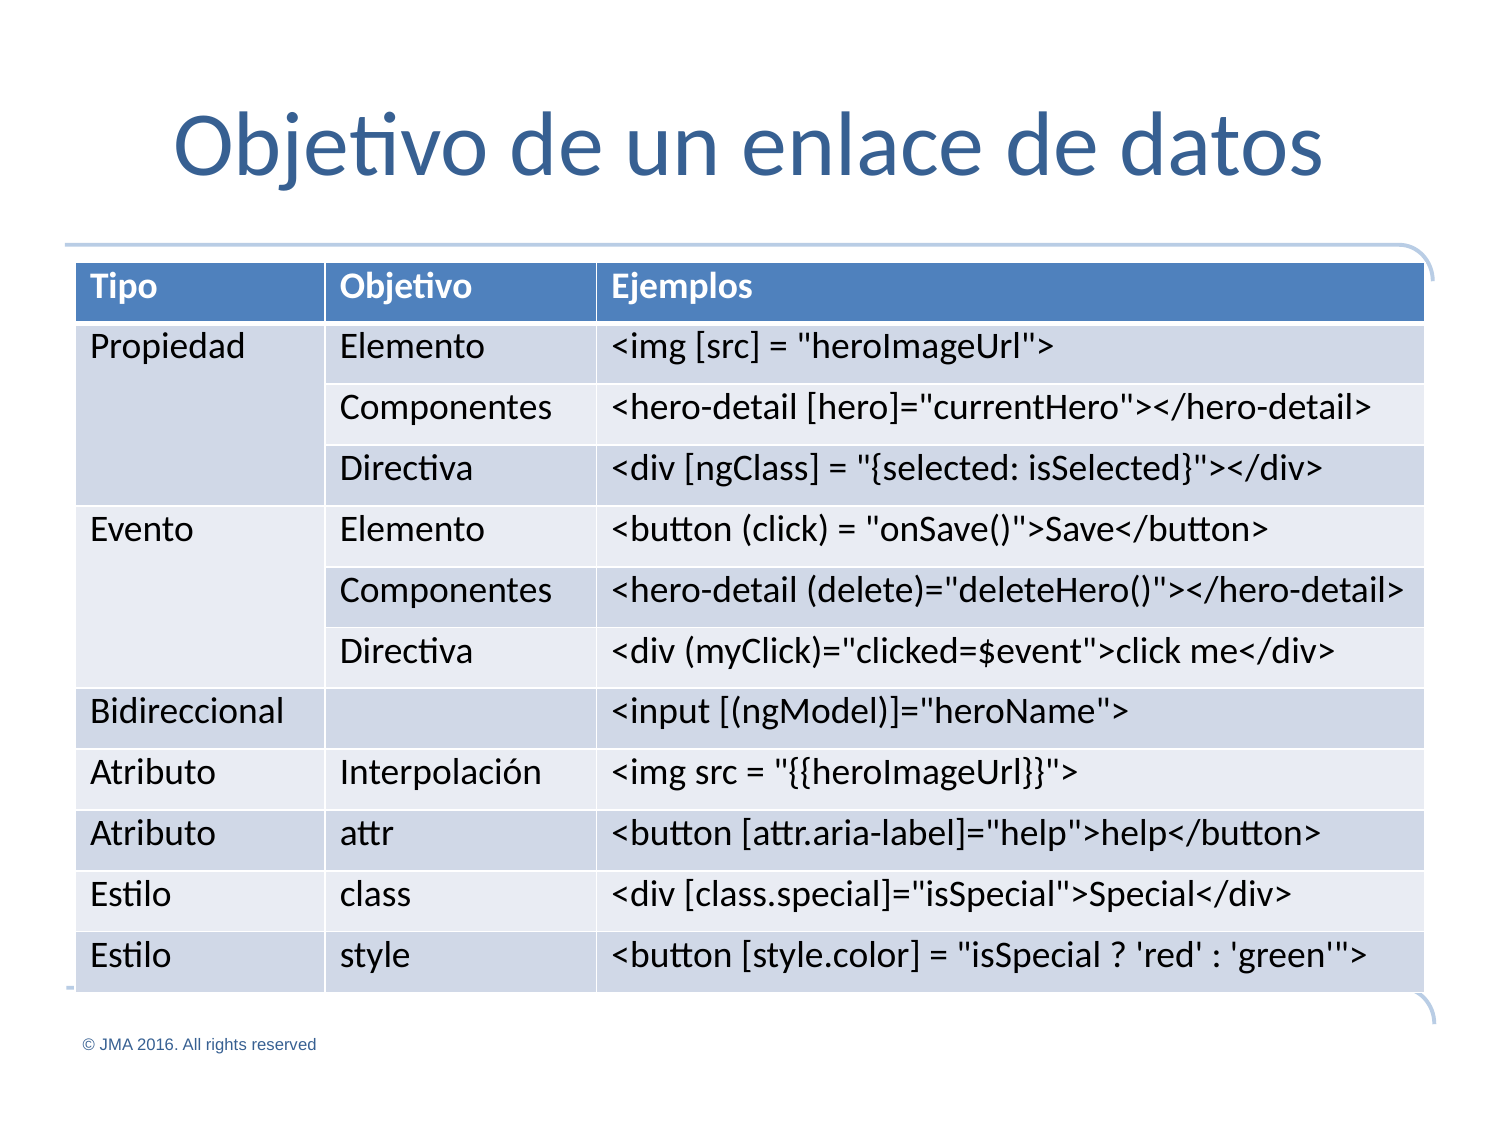

# Objetivo de un enlace de datos
| Tipo | Objetivo | Ejemplos |
| --- | --- | --- |
| Propiedad | Elemento | <img [src] = "heroImageUrl"> |
|  | Componentes | <hero-detail [hero]="currentHero"></hero-detail> |
|  | Directiva | <div [ngClass] = "{selected: isSelected}"></div> |
| Evento | Elemento | <button (click) = "onSave()">Save</button> |
|  | Componentes | <hero-detail (delete)="deleteHero()"></hero-detail> |
|  | Directiva | <div (myClick)="clicked=$event">click me</div> |
| Bidireccional |  | <input [(ngModel)]="heroName"> |
| Atributo | Interpolación | <img src = "{{heroImageUrl}}"> |
| Atributo | attr | <button [attr.aria-label]="help">help</button> |
| Estilo | class | <div [class.special]="isSpecial">Special</div> |
| Estilo | style | <button [style.color] = "isSpecial ? 'red' : 'green'"> |